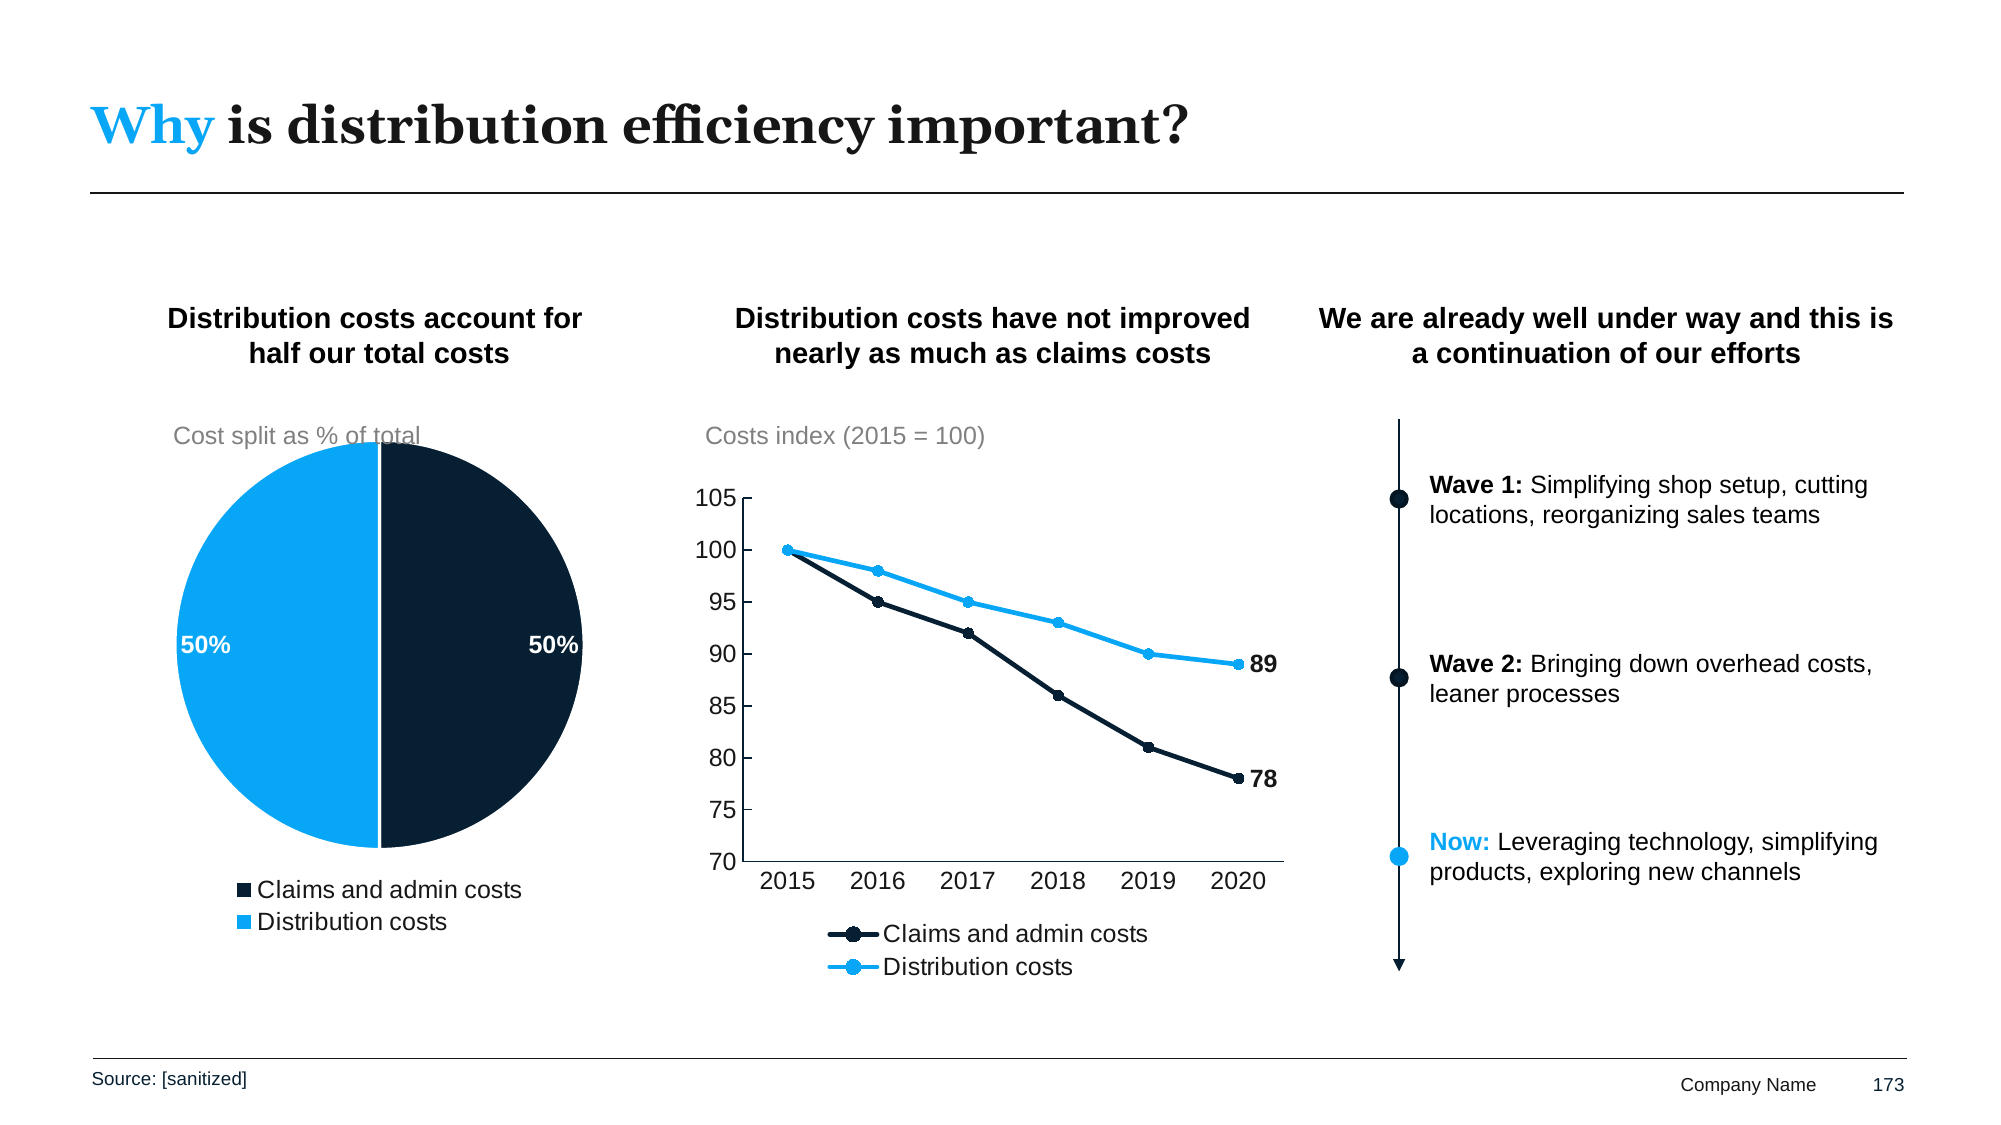

# Why is distribution efficiency important?
Distribution costs account for
half our total costs
Distribution costs have not improved nearly as much as claims costs
We are already well under way and this is a continuation of our efforts
Cost split as % of total
Costs index (2015 = 100)

### Chart

| Category | Costs |
|---|---|
| Claims and admin costs | 0.5 |
| Distribution costs | 0.5 |
Wave 1: Simplifying shop setup, cutting locations, reorganizing sales teams

### Chart

| Category | Claims and admin costs | Distribution costs |
|---|---|---|
| 2015 | 100.0 | 100.0 |
| 2016 | 95.0 | 98.0 |
| 2017 | 92.0 | 95.0 |
| 2018 | 86.0 | 93.0 |
| 2019 | 81.0 | 90.0 |
| 2020 | 78.0 | 89.0 |
Wave 2: Bringing down overhead costs, leaner processes

Now: Leveraging technology, simplifying products, exploring new channels

Source: [sanitized]
173